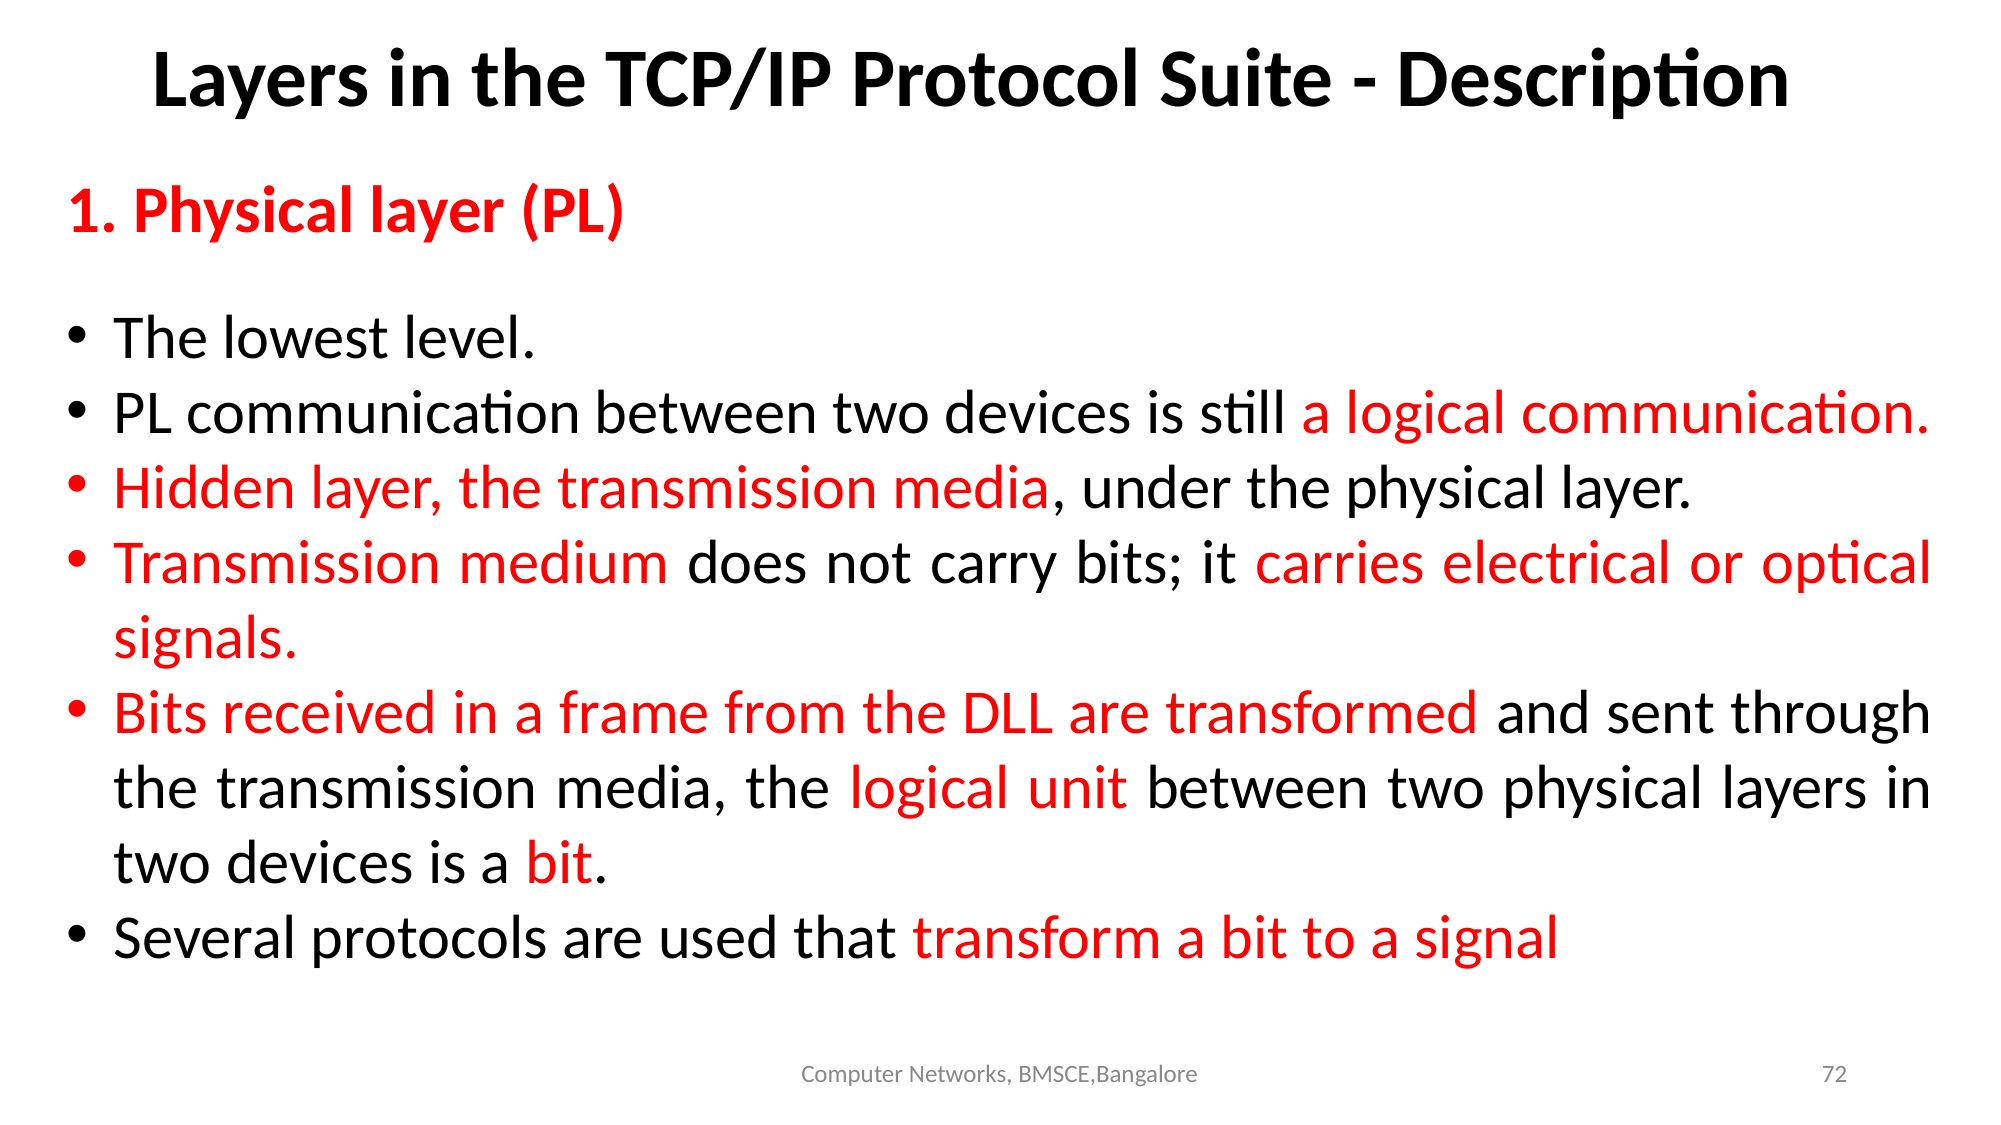

Layers in the TCP/IP Protocol Suite - Description
1. Physical layer (PL)

The lowest level.
PL communication between two devices is still a logical communication.
Hidden layer, the transmission media, under the physical layer.
Transmission medium does not carry bits; it carries electrical or optical signals.
Bits received in a frame from the DLL are transformed and sent through the transmission media, the logical unit between two physical layers in two devices is a bit.
Several protocols are used that transform a bit to a signal
Computer Networks, BMSCE,Bangalore
72